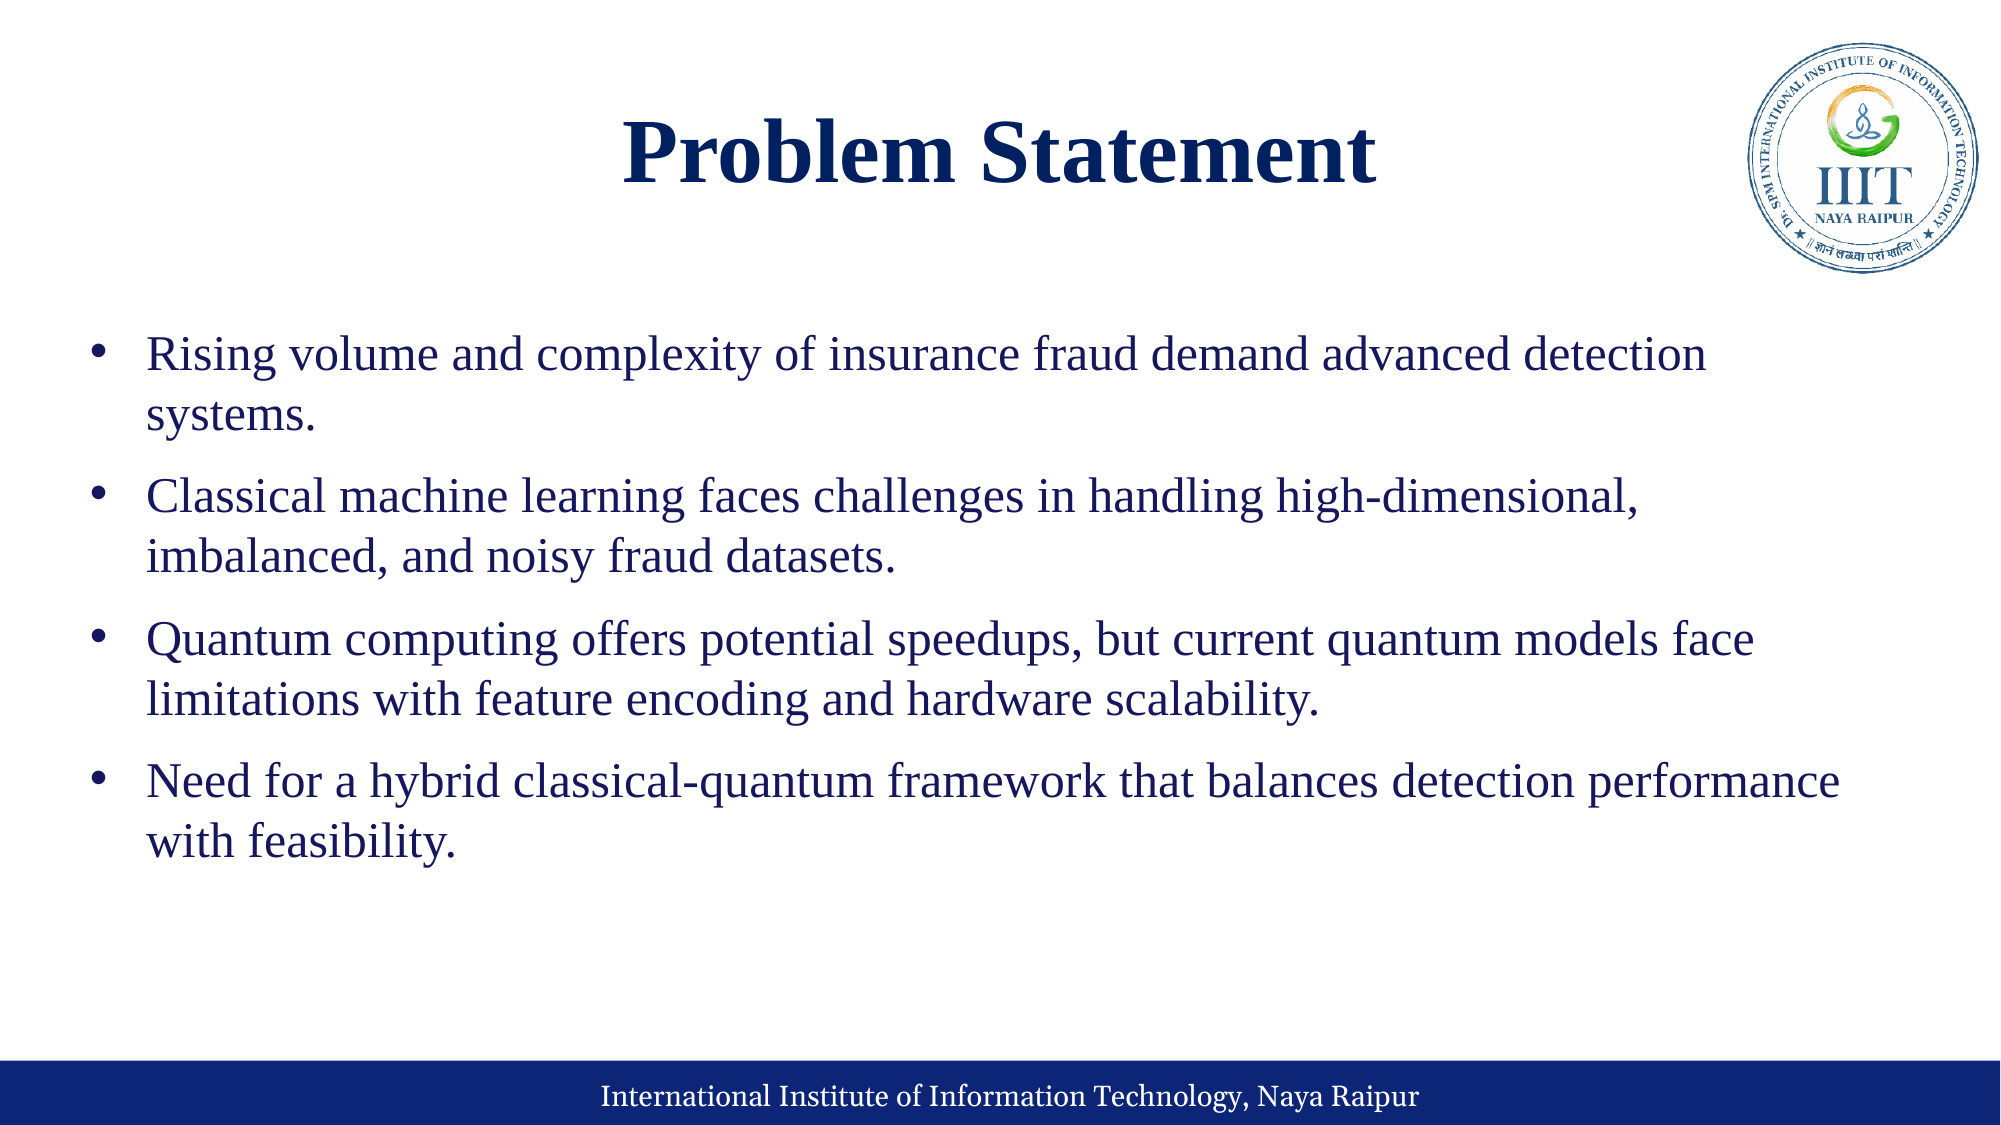

Problem Statement
Rising volume and complexity of insurance fraud demand advanced detection systems.

Classical machine learning faces challenges in handling high-dimensional, imbalanced, and noisy fraud datasets.

Quantum computing offers potential speedups, but current quantum models face limitations with feature encoding and hardware scalability.

Need for a hybrid classical-quantum framework that balances detection performance with feasibility.
International Institute of Information Technology, Naya Raipur